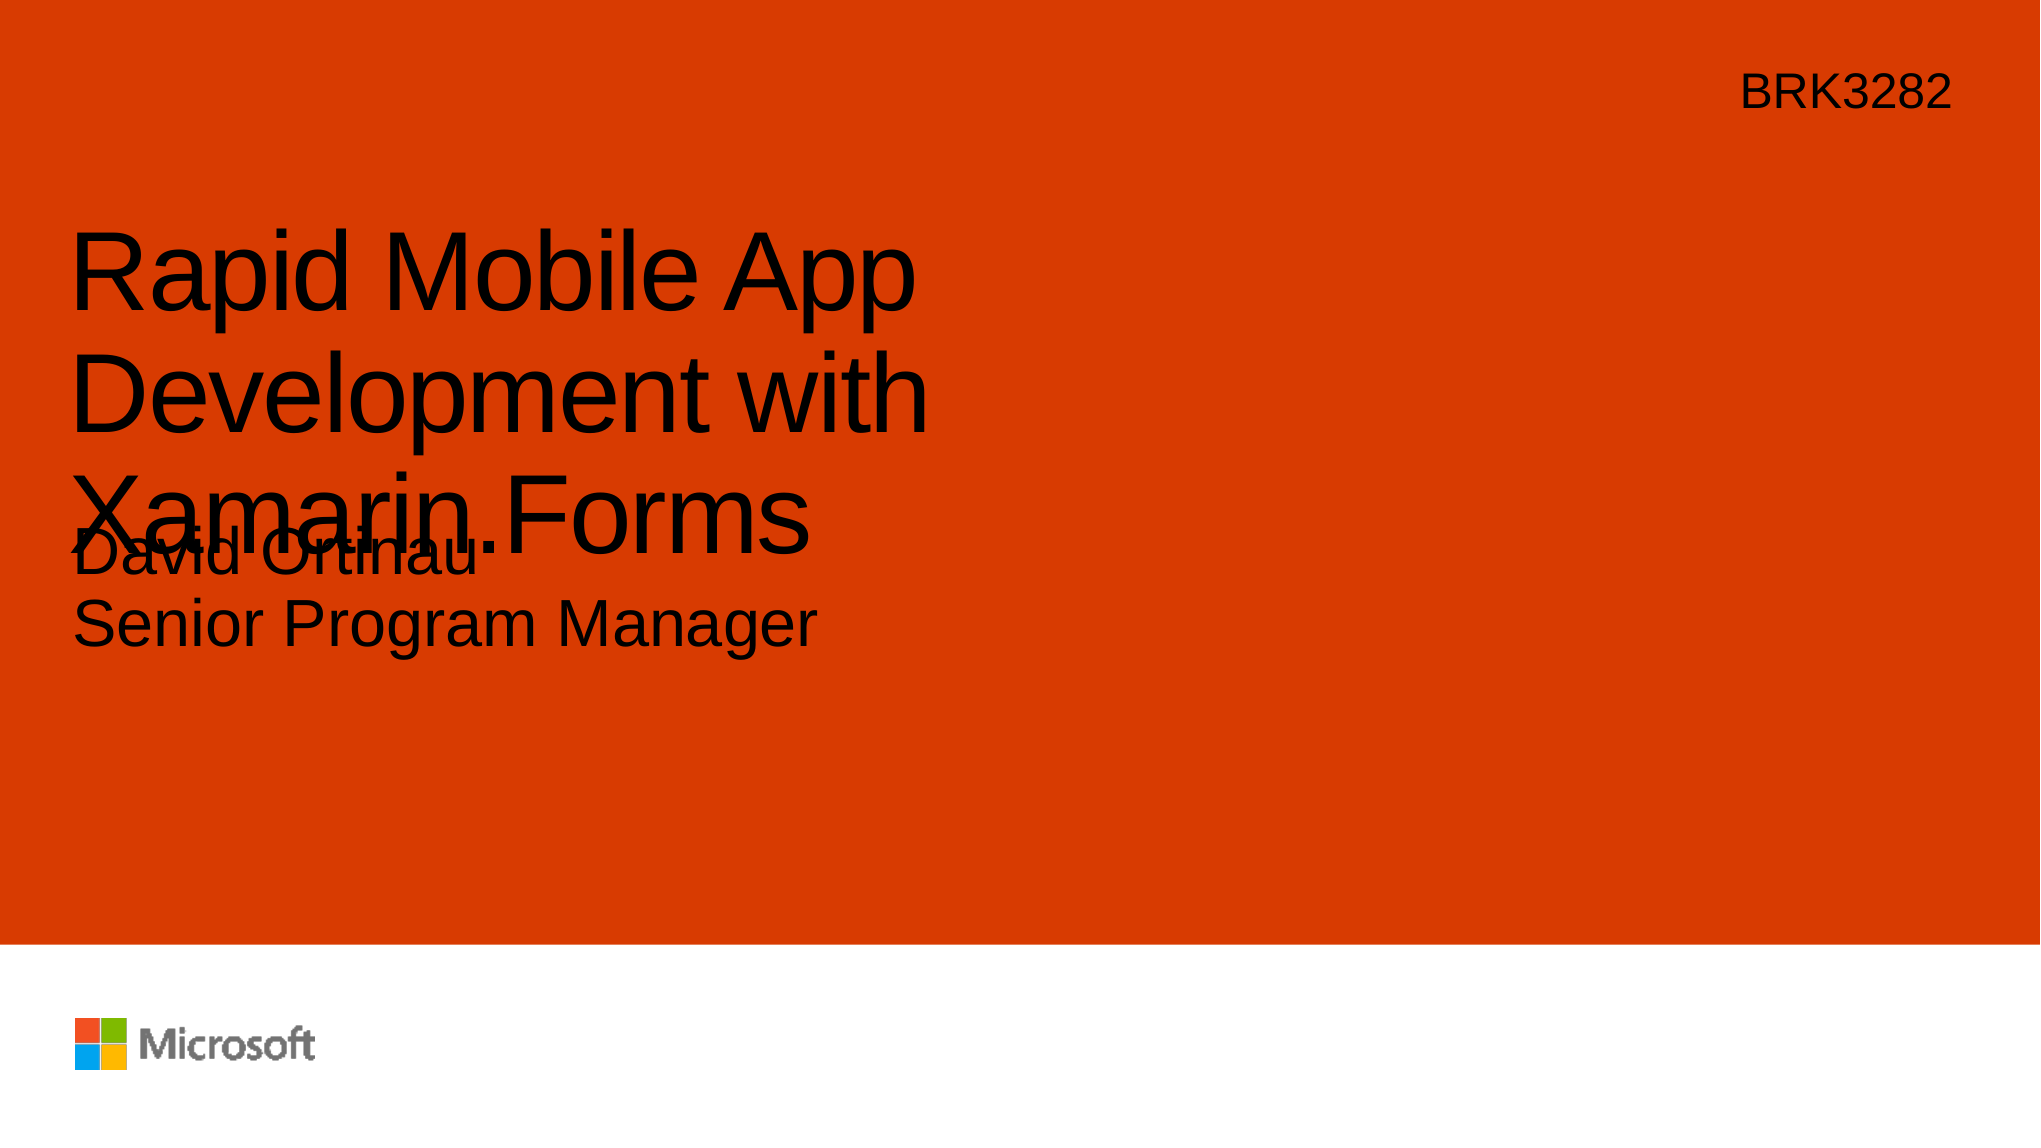

BRK3282
# Rapid Mobile App Development with Xamarin.Forms
David Ortinau
Senior Program Manager